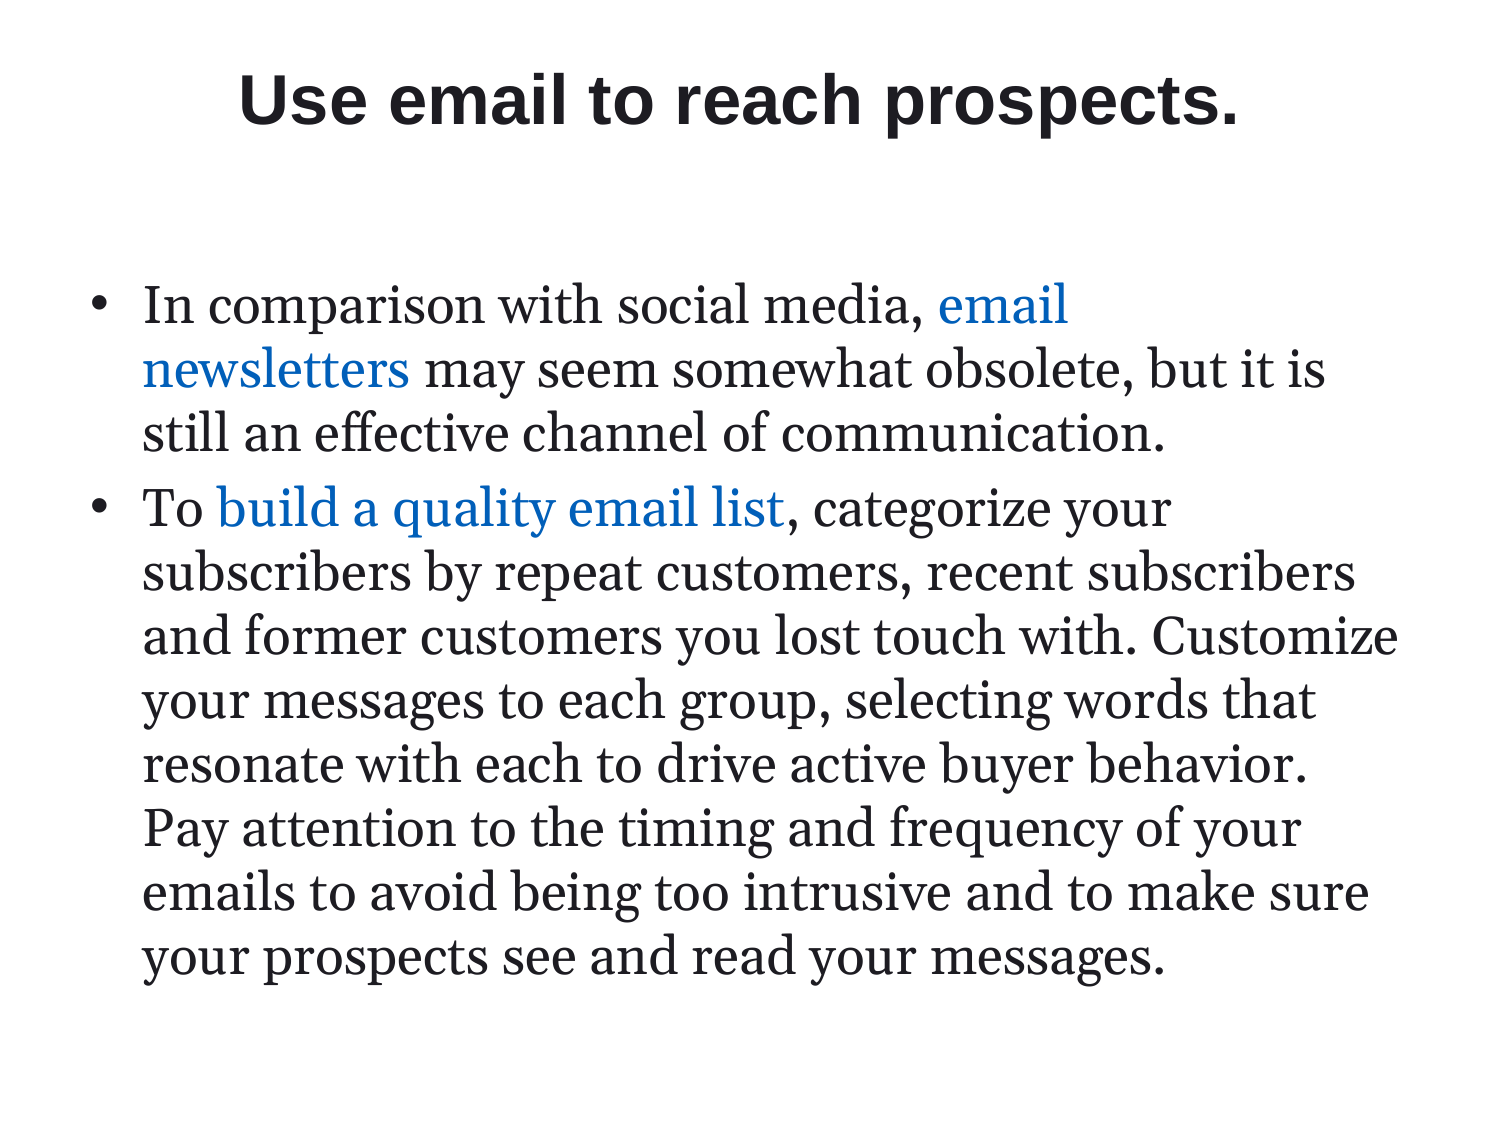

# Use email to reach prospects.
In comparison with social media, email newsletters may seem somewhat obsolete, but it is still an effective channel of communication.
To build a quality email list, categorize your subscribers by repeat customers, recent subscribers and former customers you lost touch with. Customize your messages to each group, selecting words that resonate with each to drive active buyer behavior. Pay attention to the timing and frequency of your emails to avoid being too intrusive and to make sure your prospects see and read your messages.